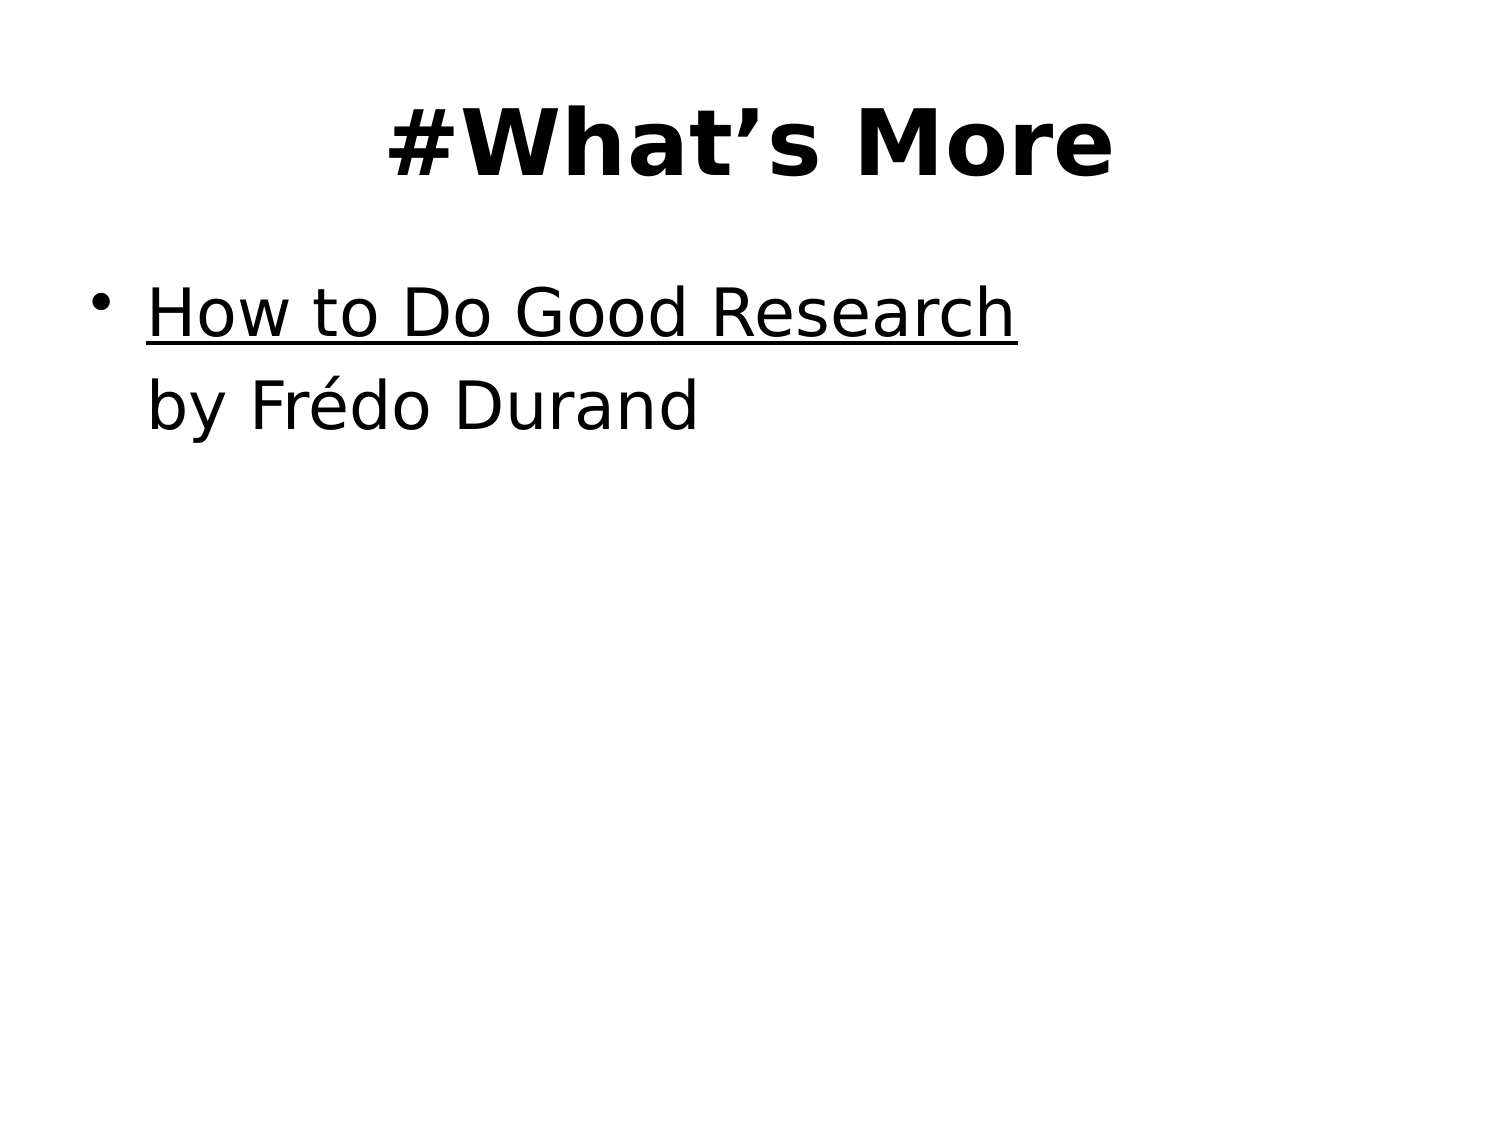

# #What’s More
How to Do Good Research
	by Frédo Durand